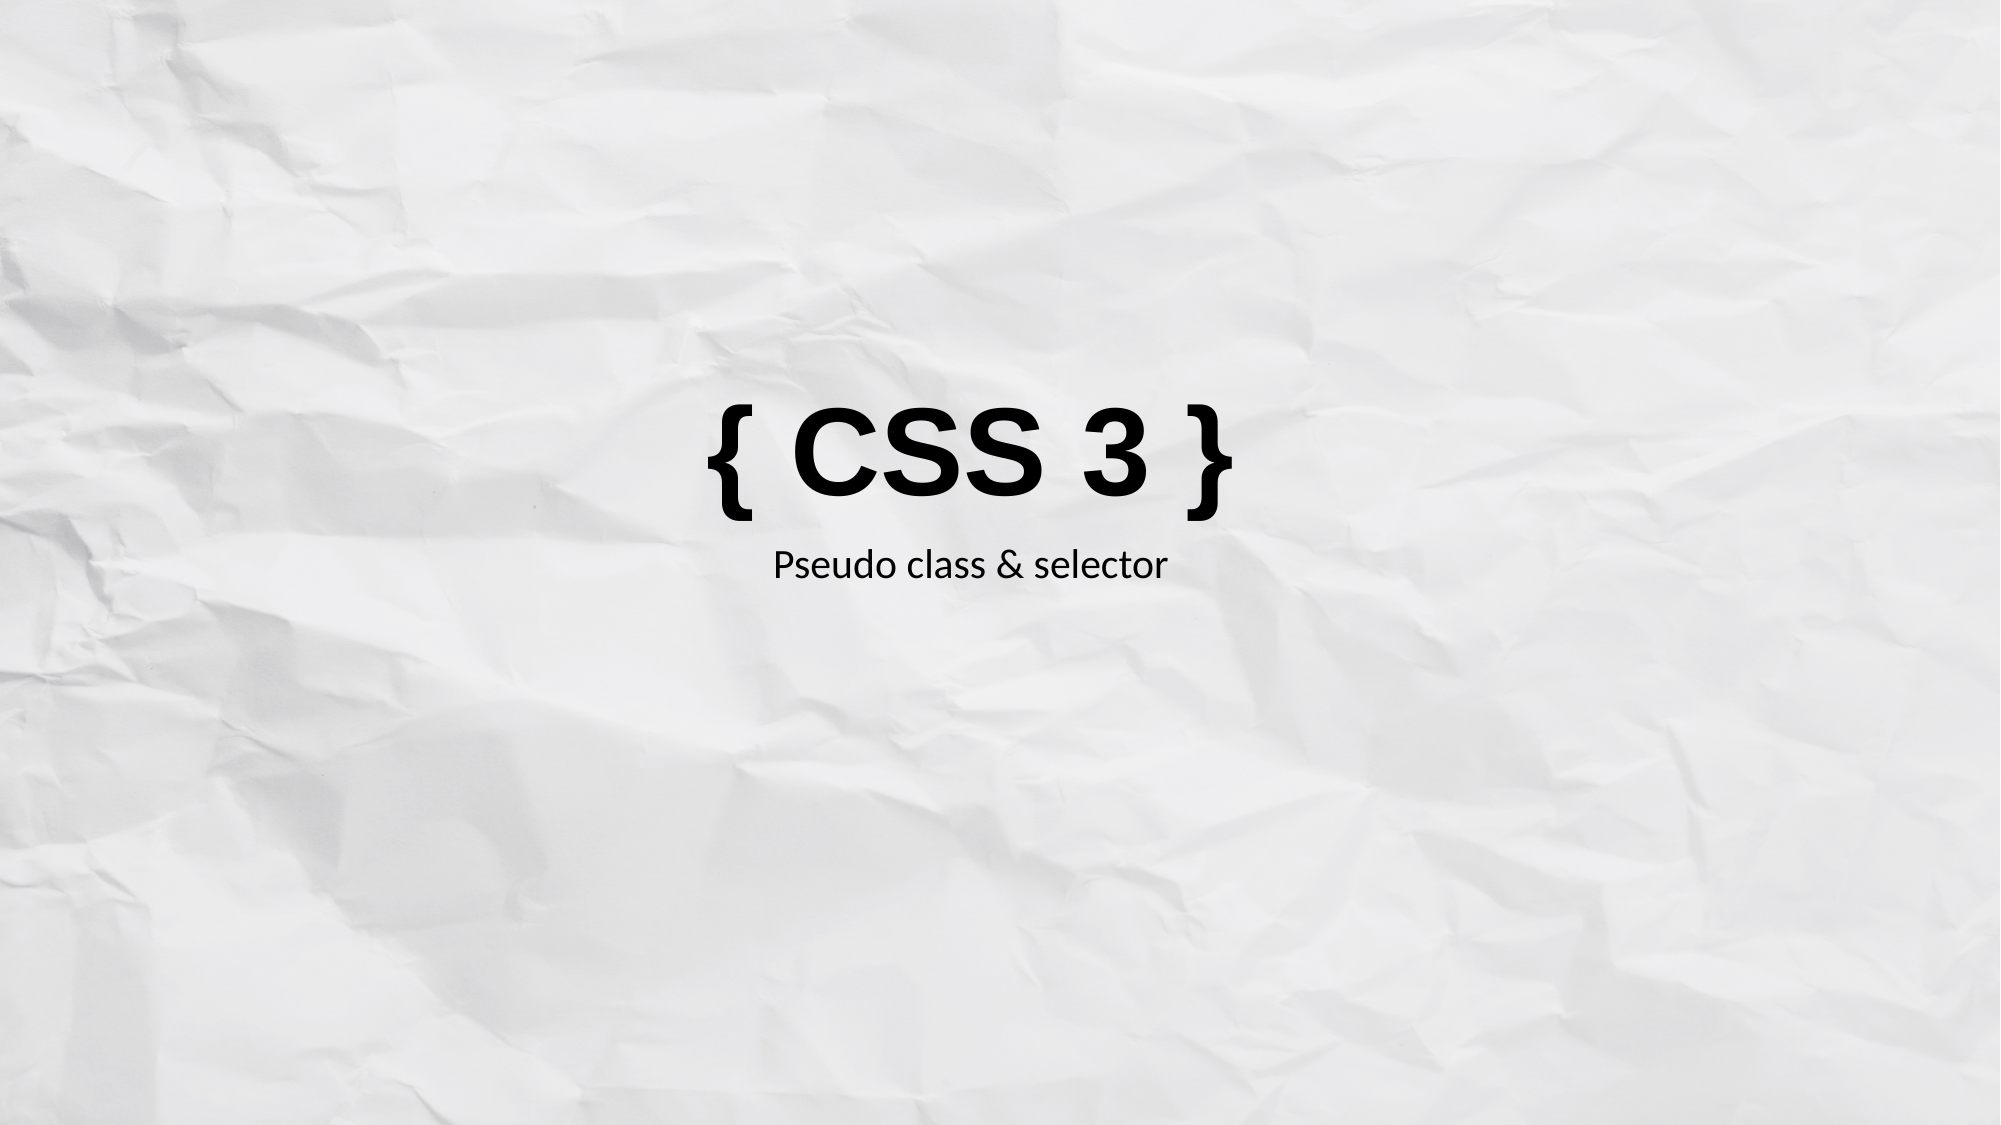

{ CSS 3 }
 Pseudo class & selector